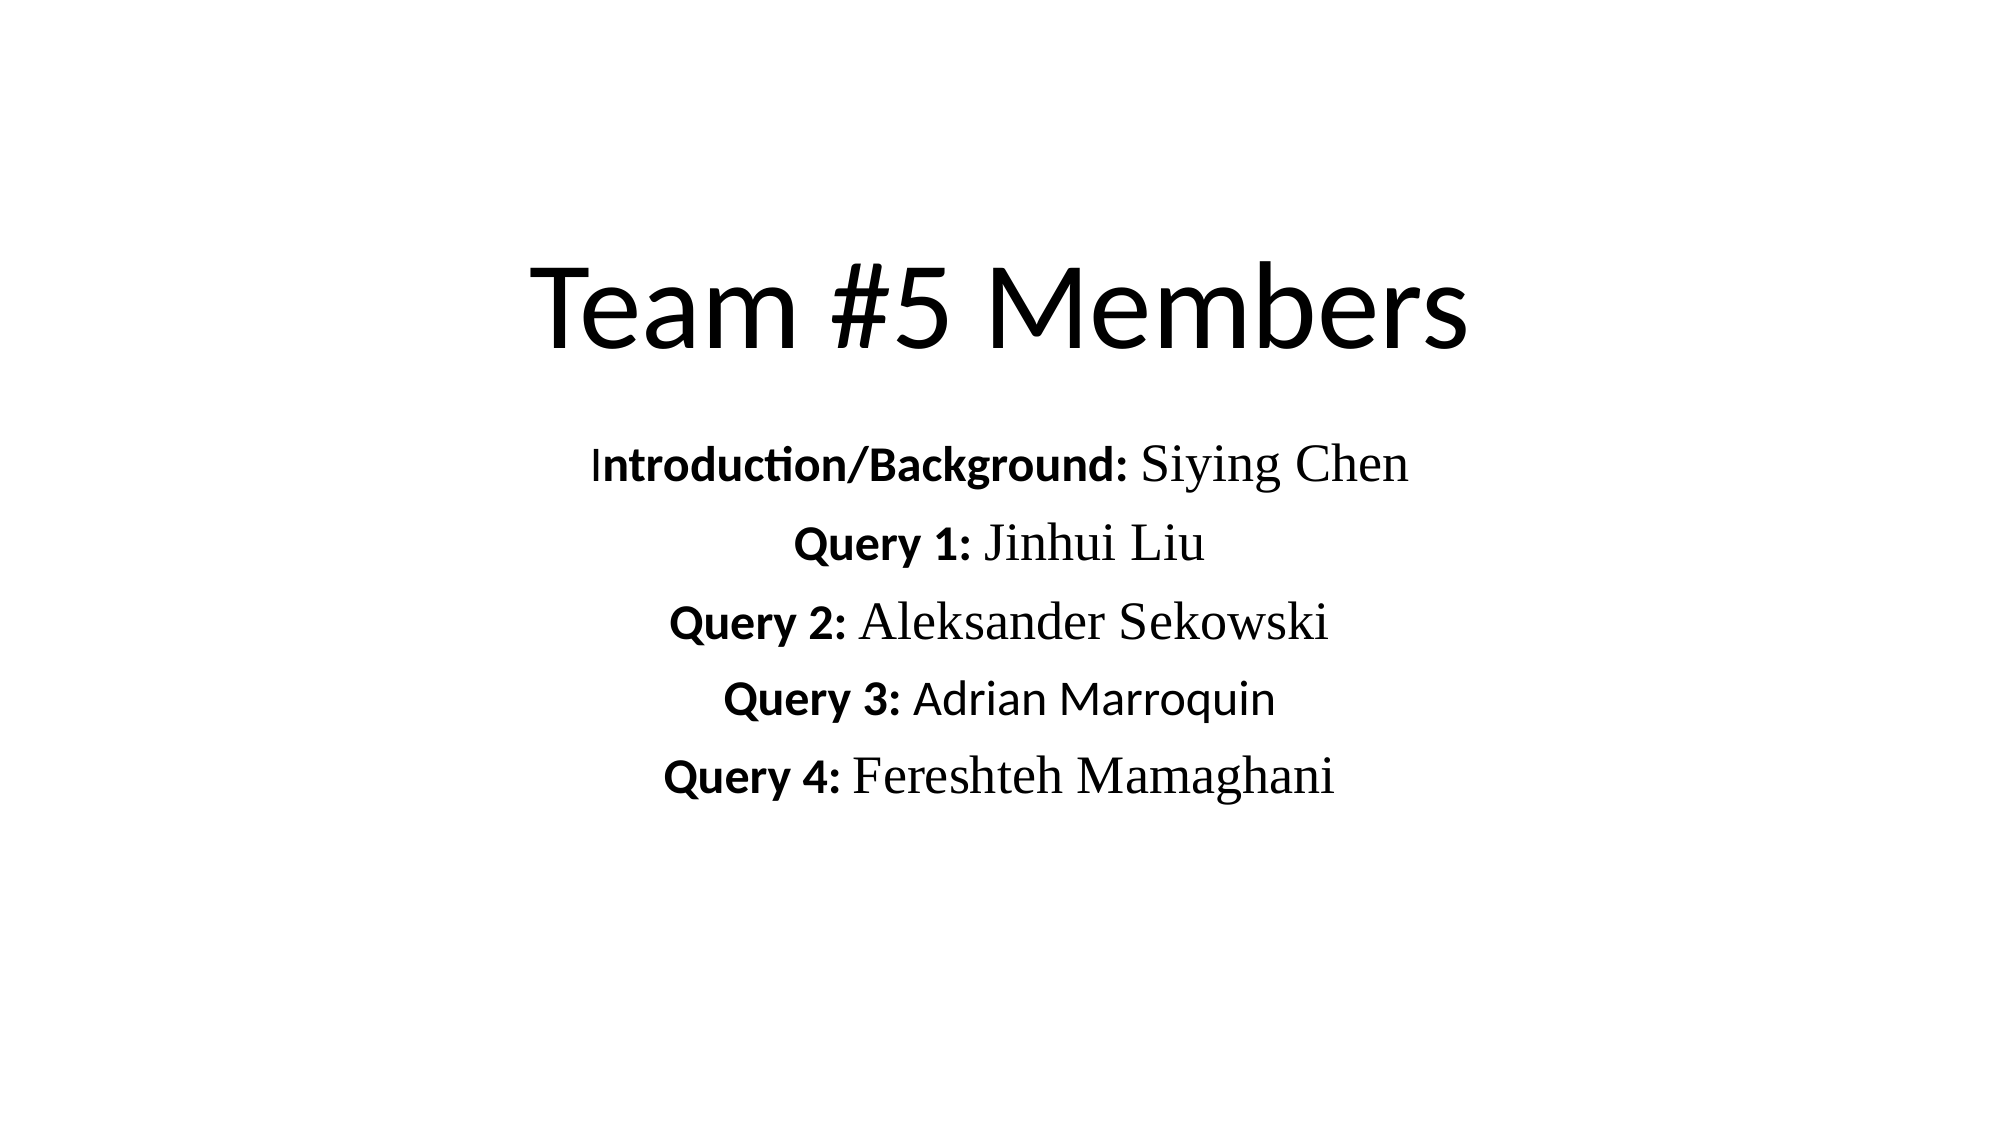

# Team #5 Members
Introduction/Background: Siying Chen
Query 1: Jinhui Liu
Query 2: Aleksander Sekowski
Query 3: Adrian Marroquin
Query 4: Fereshteh Mamaghani